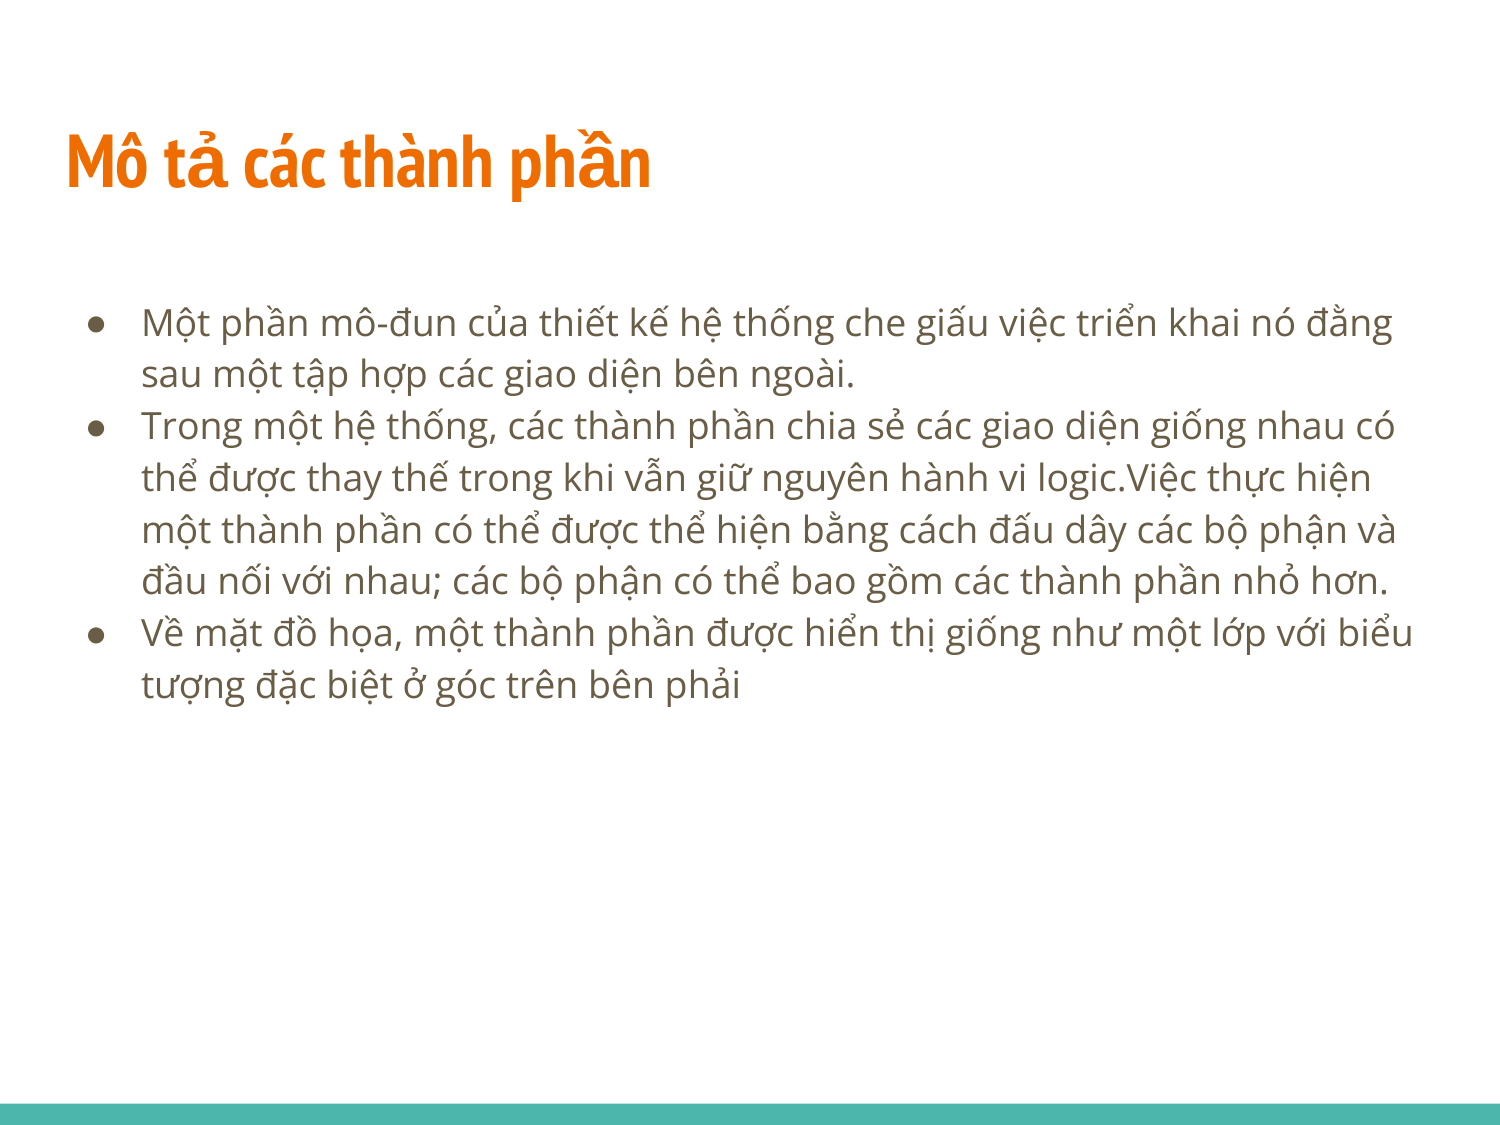

# Mô tả các thành phần
Một phần mô-đun của thiết kế hệ thống che giấu việc triển khai nó đằng sau một tập hợp các giao diện bên ngoài.
Trong một hệ thống, các thành phần chia sẻ các giao diện giống nhau có thể được thay thế trong khi vẫn giữ nguyên hành vi logic.Việc thực hiện một thành phần có thể được thể hiện bằng cách đấu dây các bộ phận và đầu nối với nhau; các bộ phận có thể bao gồm các thành phần nhỏ hơn.
Về mặt đồ họa, một thành phần được hiển thị giống như một lớp với biểu tượng đặc biệt ở góc trên bên phải